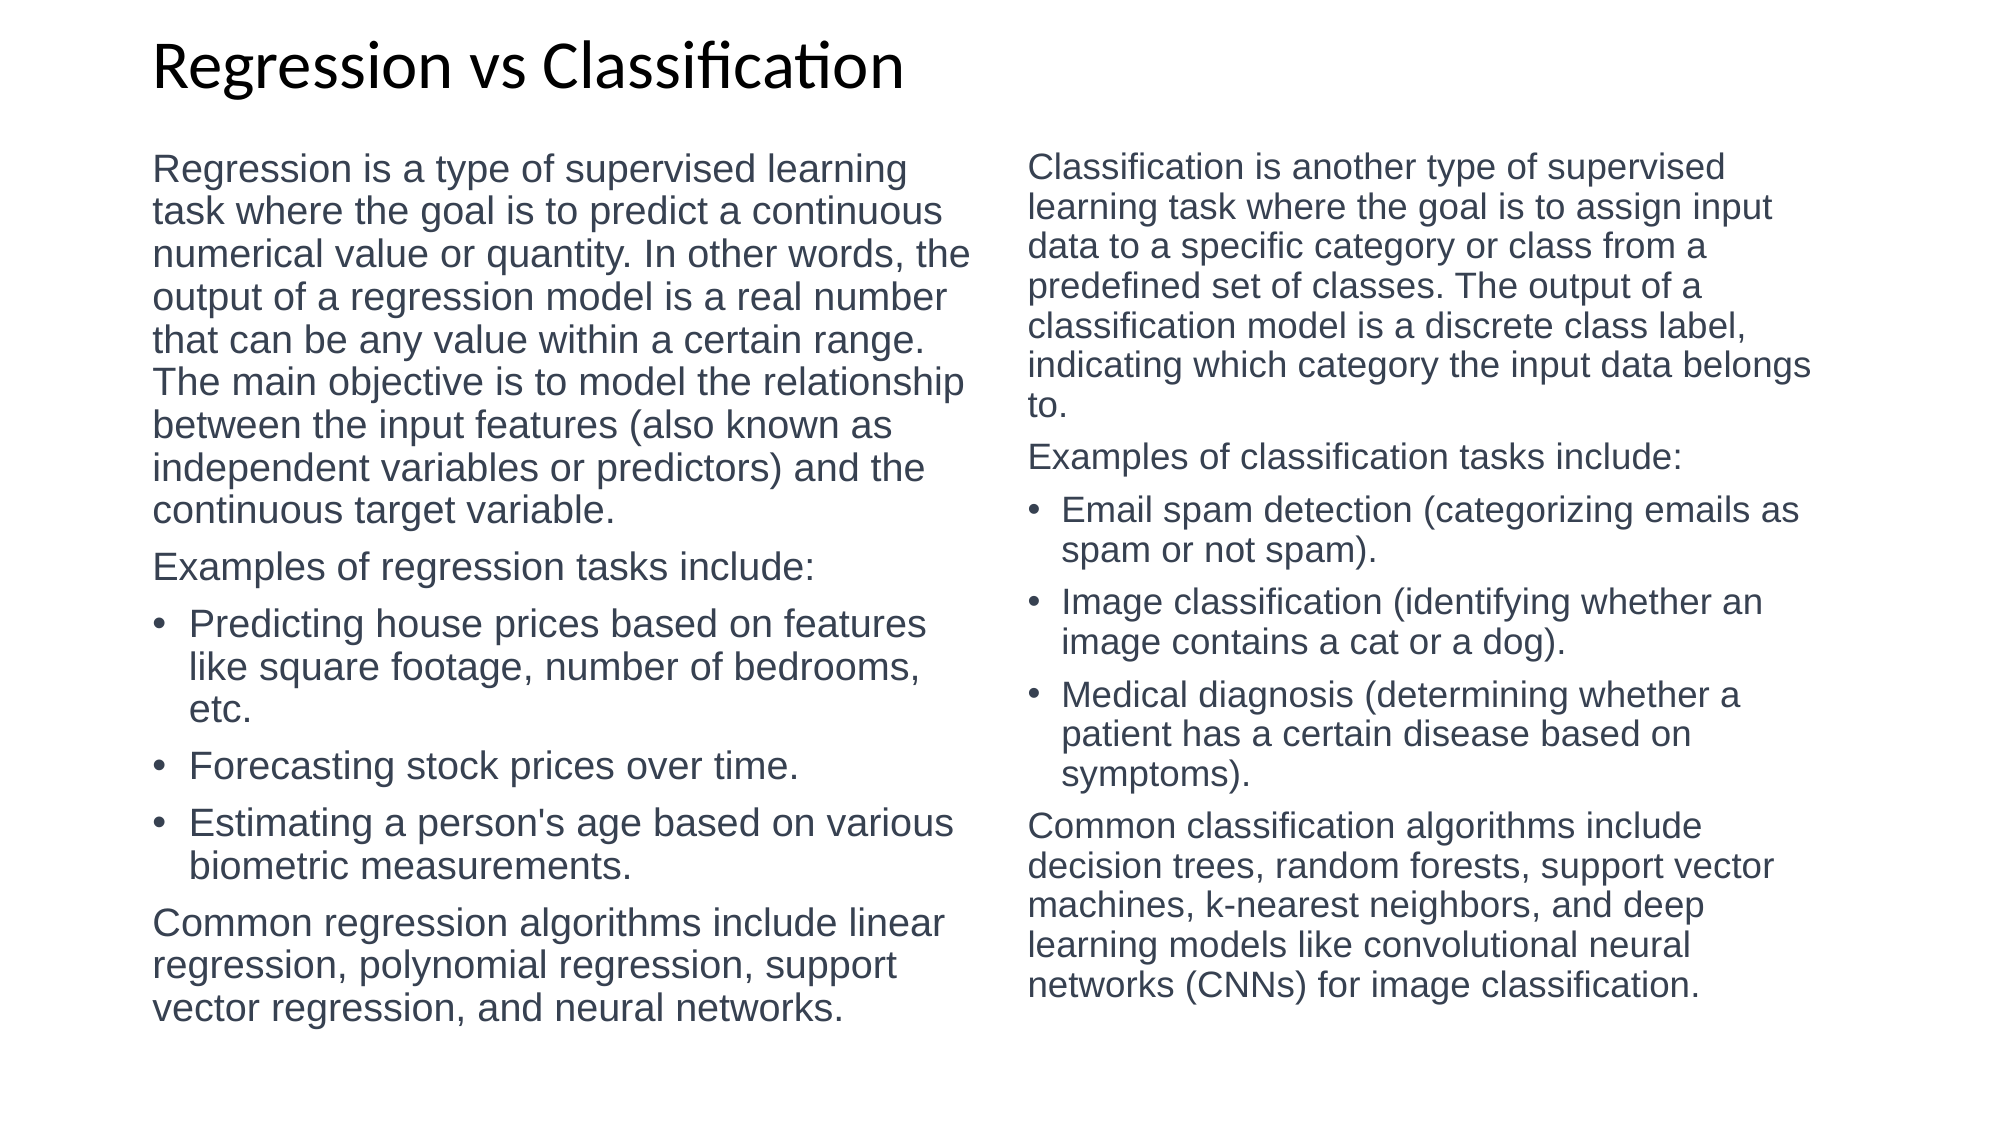

# Regression vs Classification
Regression is a type of supervised learning task where the goal is to predict a continuous numerical value or quantity. In other words, the output of a regression model is a real number that can be any value within a certain range. The main objective is to model the relationship between the input features (also known as independent variables or predictors) and the continuous target variable.
Examples of regression tasks include:
Predicting house prices based on features like square footage, number of bedrooms, etc.
Forecasting stock prices over time.
Estimating a person's age based on various biometric measurements.
Common regression algorithms include linear regression, polynomial regression, support vector regression, and neural networks.

Classification is another type of supervised learning task where the goal is to assign input data to a specific category or class from a predefined set of classes. The output of a classification model is a discrete class label, indicating which category the input data belongs to.
Examples of classification tasks include:
Email spam detection (categorizing emails as spam or not spam).
Image classification (identifying whether an image contains a cat or a dog).
Medical diagnosis (determining whether a patient has a certain disease based on symptoms).
Common classification algorithms include decision trees, random forests, support vector machines, k-nearest neighbors, and deep learning models like convolutional neural networks (CNNs) for image classification.